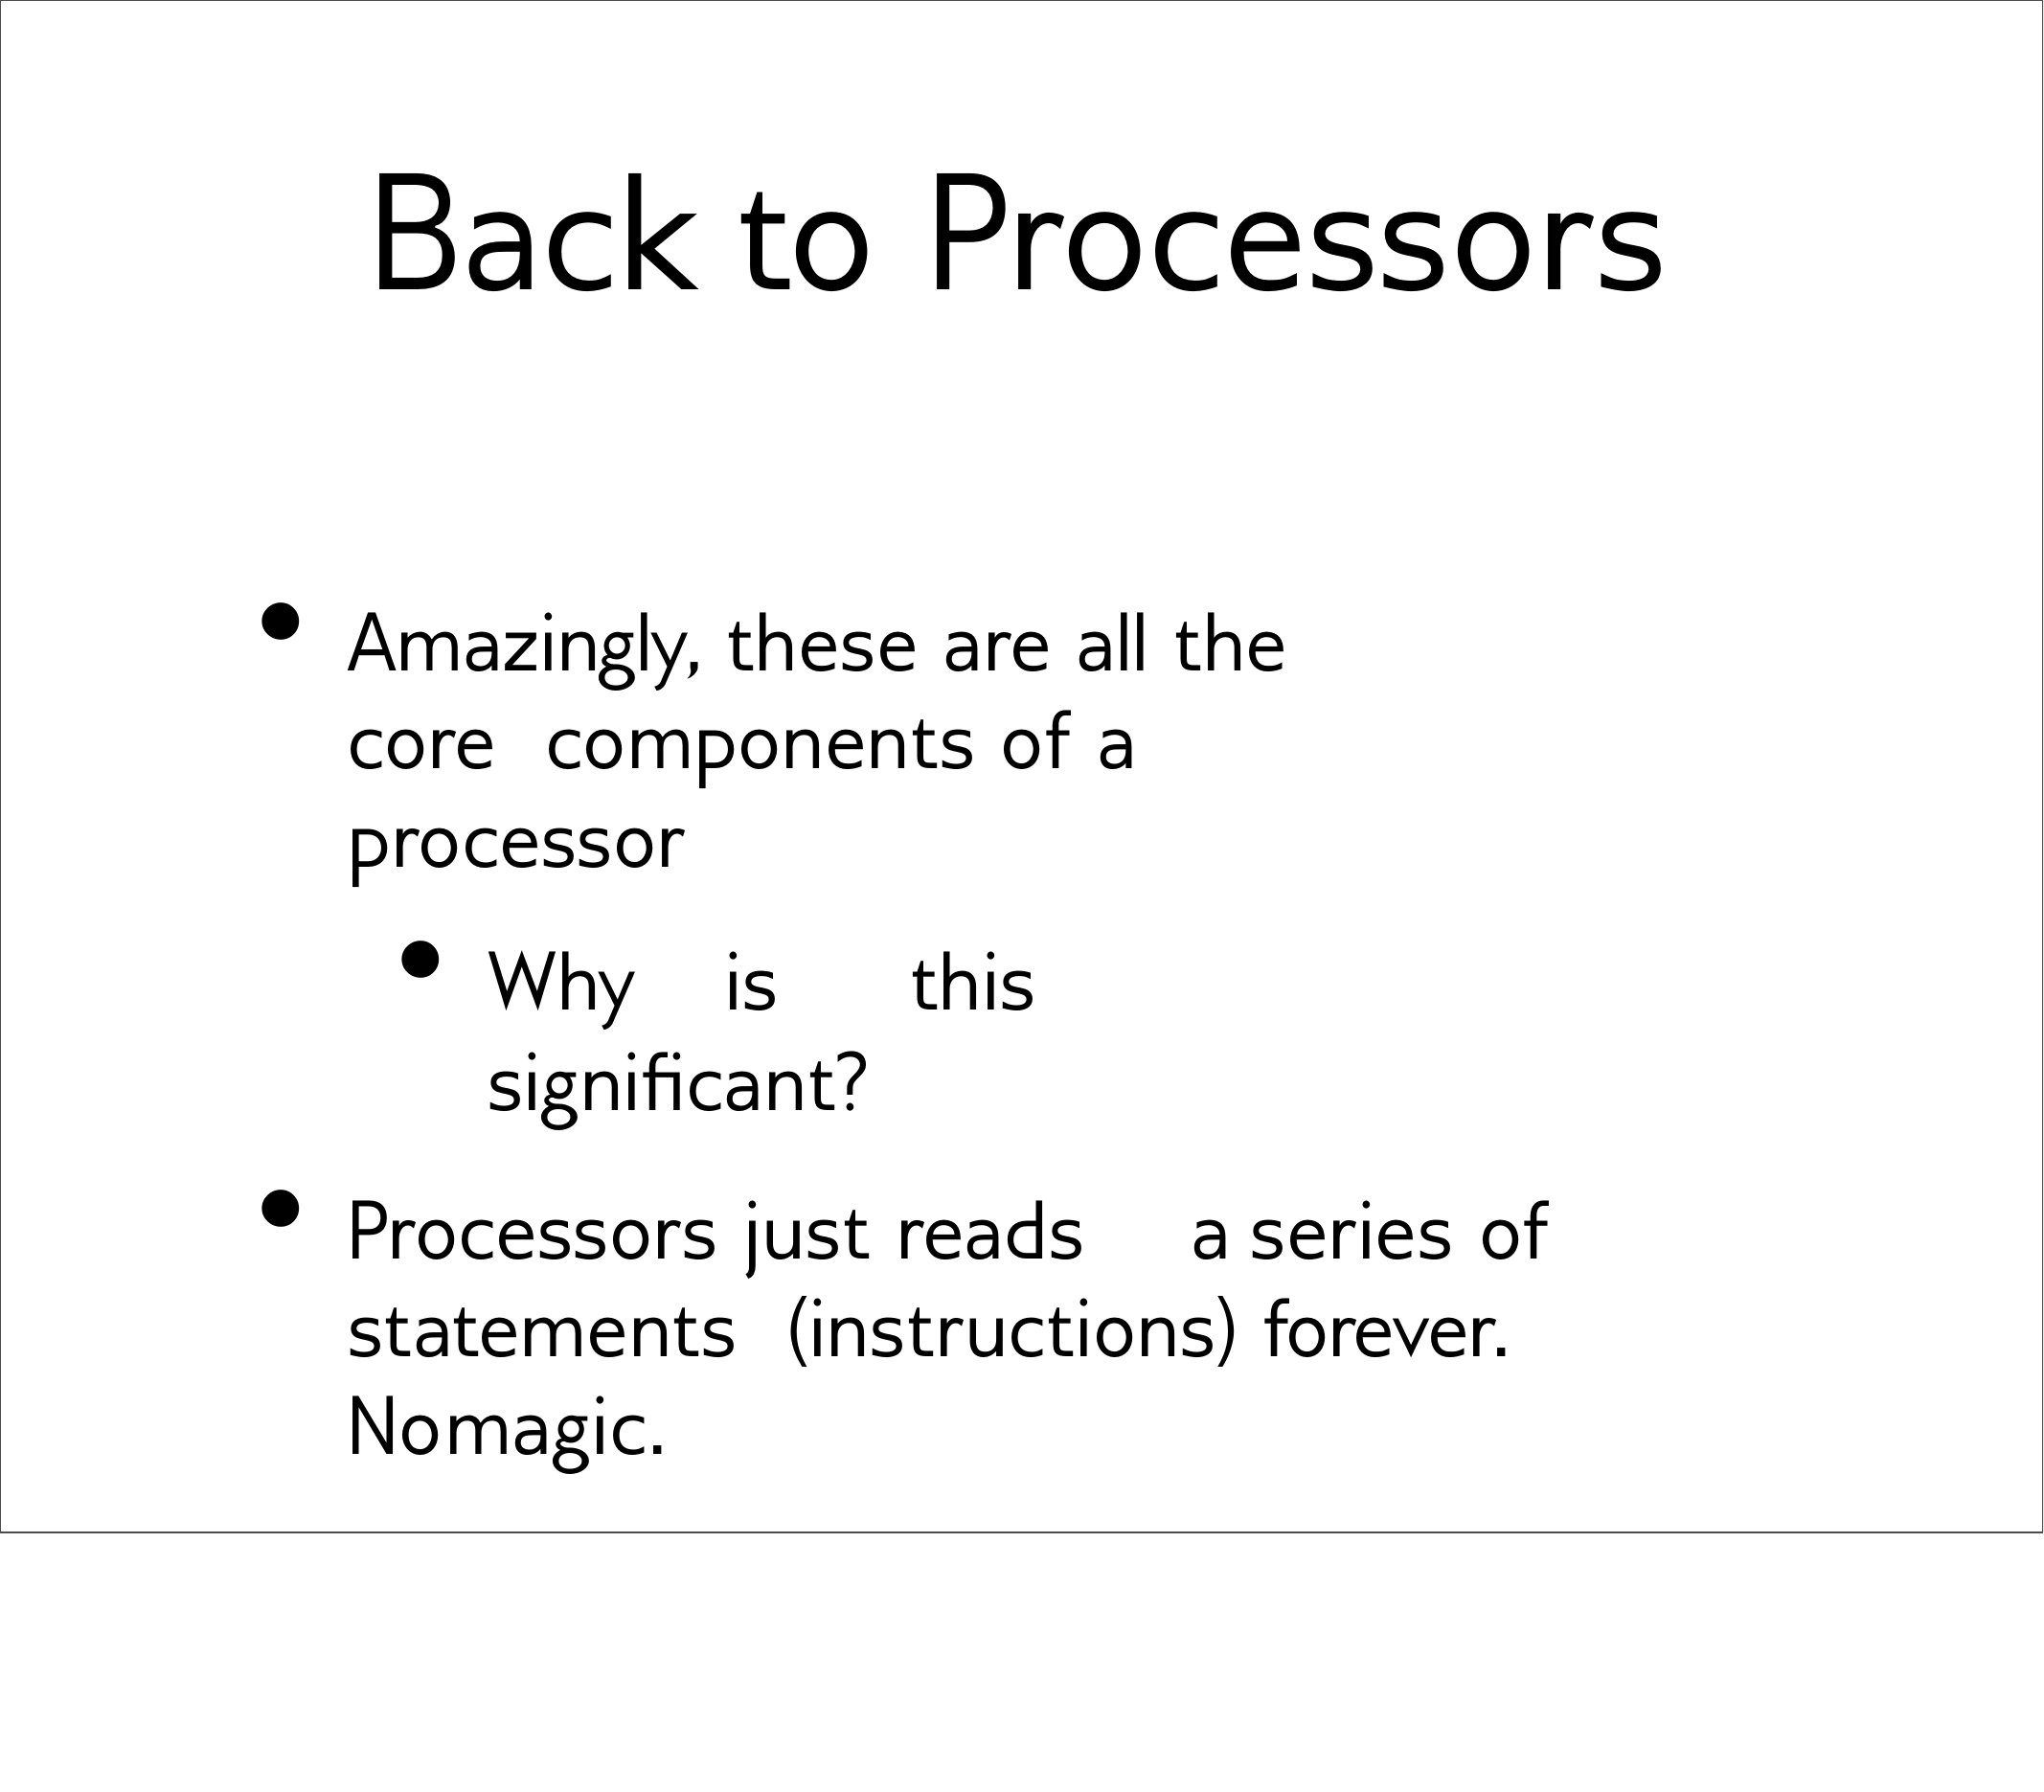

# Back	to Processors
Amazingly, these are all the core  components of a	processor
Why	is	this	significant?
Processors just reads	a	series of statements  (instructions) forever.		No	magic.